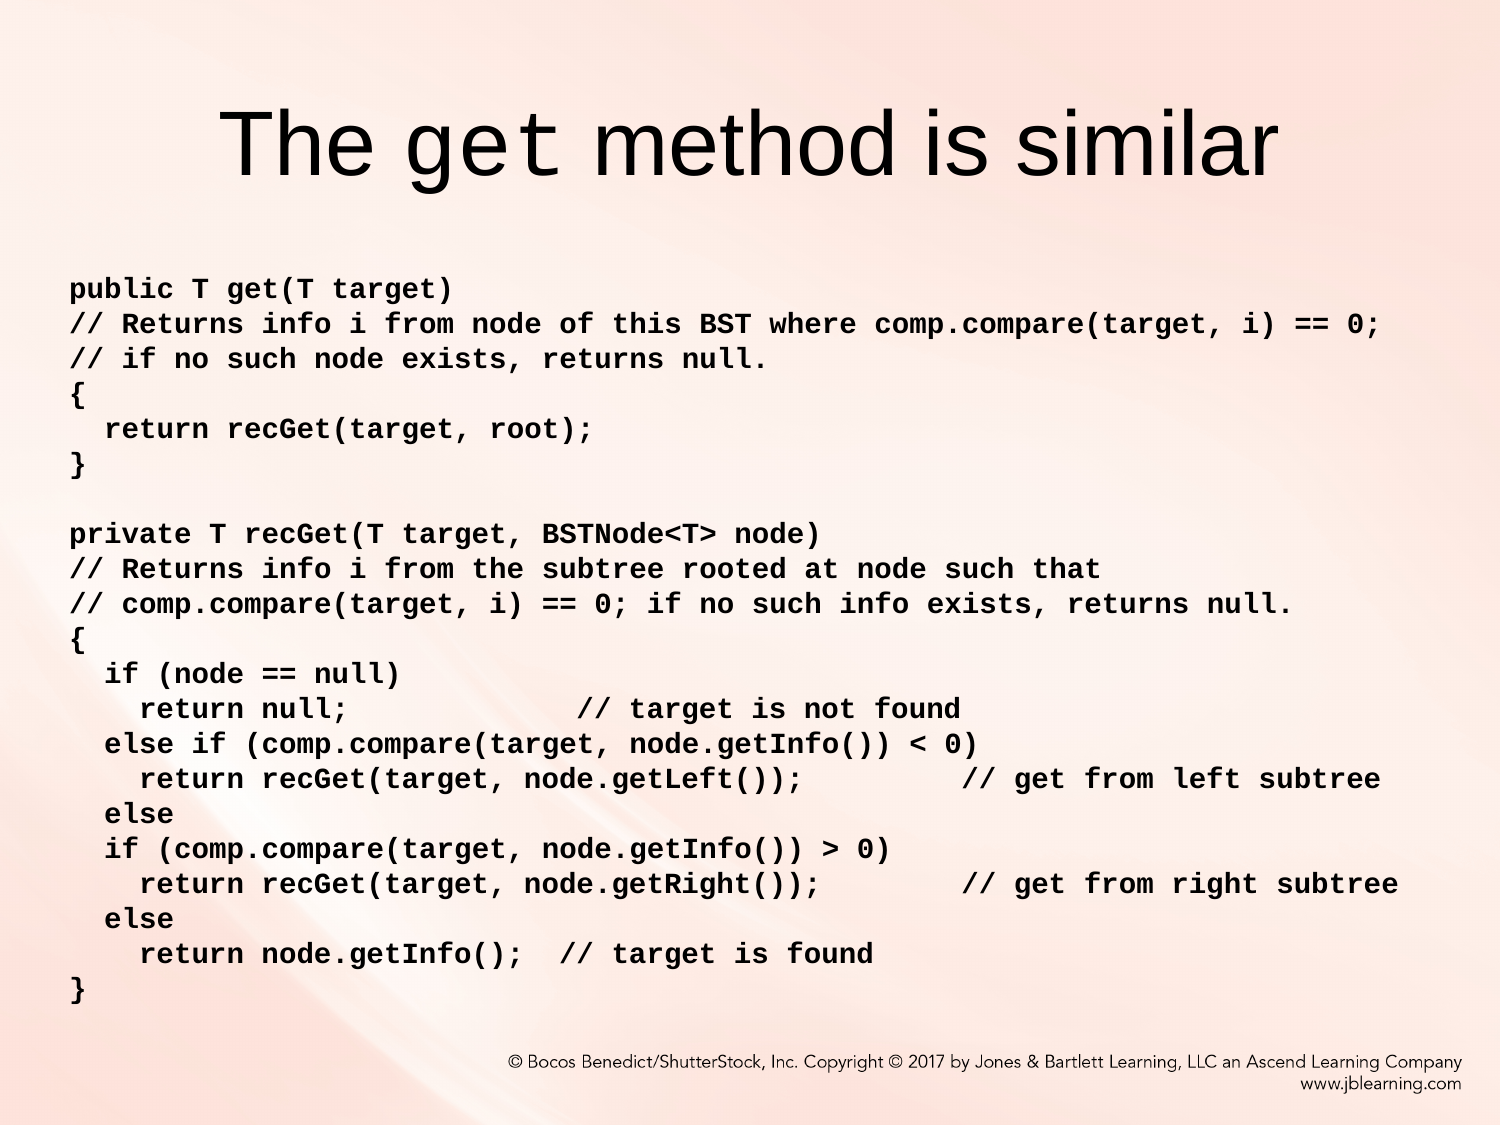

# The get method is similar
public T get(T target)
// Returns info i from node of this BST where comp.compare(target, i) == 0;
// if no such node exists, returns null.
{
  return recGet(target, root);
}

private T recGet(T target, BSTNode<T> node)
// Returns info i from the subtree rooted at node such that
// comp.compare(target, i) == 0; if no such info exists, returns null.
{
  if (node == null)
    return null;             // target is not found
  else if (comp.compare(target, node.getInfo()) < 0)
    return recGet(target, node.getLeft());         // get from left subtree
  else
  if (comp.compare(target, node.getInfo()) > 0)
    return recGet(target, node.getRight());        // get from right subtree
  else
    return node.getInfo();  // target is found
}